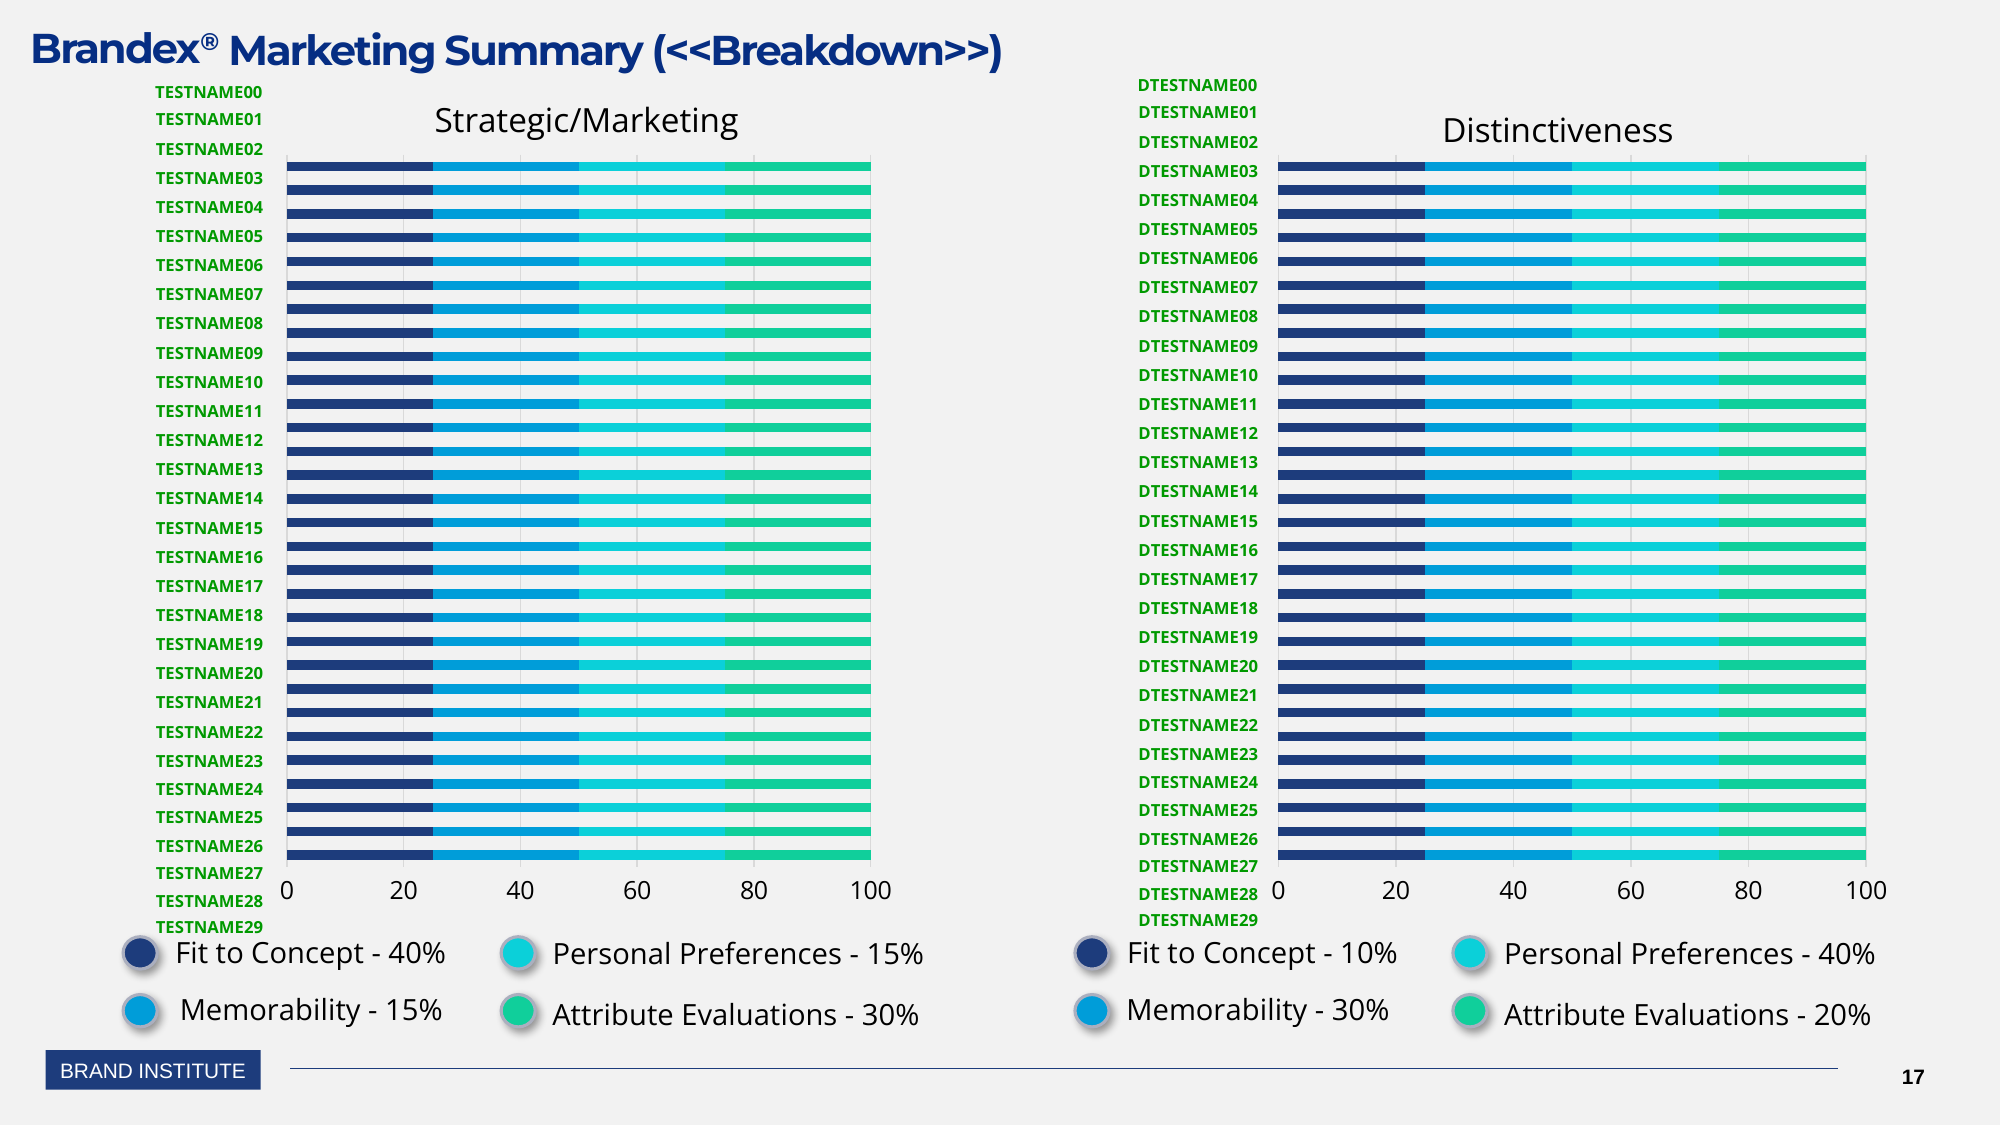

# Brandex®
Marketing Summary (<<Breakdown>>)
DTESTNAME00
TESTNAME00
Strategic/Marketing
Distinctiveness
DTESTNAME01
TESTNAME01
DTESTNAME02
TESTNAME02

### Chart

| Category | Series 1 | Series 2 | Series 3 | Series 4 |
|---|---|---|---|---|
| TESTNAME00 | 25.0 | 25.0 | 25.0 | 25.0 |
| TESTNAME01 | 25.0 | 25.0 | 25.0 | 25.0 |
| TESTNAME02 | 25.0 | 25.0 | 25.0 | 25.0 |
| TESTNAME03 | 25.0 | 25.0 | 25.0 | 25.0 |
| TESTNAME04 | 25.0 | 25.0 | 25.0 | 25.0 |
| TESTNAME05 | 25.0 | 25.0 | 25.0 | 25.0 |
| TESTNAME06 | 25.0 | 25.0 | 25.0 | 25.0 |
| TESTNAME07 | 25.0 | 25.0 | 25.0 | 25.0 |
| TESTNAME08 | 25.0 | 25.0 | 25.0 | 25.0 |
| TESTNAME09 | 25.0 | 25.0 | 25.0 | 25.0 |
| TESTNAME10 | 25.0 | 25.0 | 25.0 | 25.0 |
| TESTNAME11 | 25.0 | 25.0 | 25.0 | 25.0 |
| TESTNAME12 | 25.0 | 25.0 | 25.0 | 25.0 |
| TESTNAME13 | 25.0 | 25.0 | 25.0 | 25.0 |
| TESTNAME14 | 25.0 | 25.0 | 25.0 | 25.0 |
| TESTNAME15 | 25.0 | 25.0 | 25.0 | 25.0 |
| TESTNAME16 | 25.0 | 25.0 | 25.0 | 25.0 |
| TESTNAME17 | 25.0 | 25.0 | 25.0 | 25.0 |
| TESTNAME18 | 25.0 | 25.0 | 25.0 | 25.0 |
| TESTNAME19 | 25.0 | 25.0 | 25.0 | 25.0 |
| TESTNAME20 | 25.0 | 25.0 | 25.0 | 25.0 |
| TESTNAME21 | 25.0 | 25.0 | 25.0 | 25.0 |
| TESTNAME22 | 25.0 | 25.0 | 25.0 | 25.0 |
| TESTNAME23 | 25.0 | 25.0 | 25.0 | 25.0 |
| TESTNAME24 | 25.0 | 25.0 | 25.0 | 25.0 |
| TESTNAME25 | 25.0 | 25.0 | 25.0 | 25.0 |
| TESTNAME26 | 25.0 | 25.0 | 25.0 | 25.0 |
| TESTNAME27 | 25.0 | 25.0 | 25.0 | 25.0 |
| TESTNAME28 | 25.0 | 25.0 | 25.0 | 25.0 |
| TESTNAME29 | 25.0 | 25.0 | 25.0 | 25.0 |

### Chart

| Category | Series 1 | Series 2 | Series 3 | Series 4 |
|---|---|---|---|---|
| TESTNAME00 | 25.0 | 25.0 | 25.0 | 25.0 |
| TESTNAME01 | 25.0 | 25.0 | 25.0 | 25.0 |
| TESTNAME02 | 25.0 | 25.0 | 25.0 | 25.0 |
| TESTNAME03 | 25.0 | 25.0 | 25.0 | 25.0 |
| TESTNAME04 | 25.0 | 25.0 | 25.0 | 25.0 |
| TESTNAME05 | 25.0 | 25.0 | 25.0 | 25.0 |
| TESTNAME06 | 25.0 | 25.0 | 25.0 | 25.0 |
| TESTNAME07 | 25.0 | 25.0 | 25.0 | 25.0 |
| TESTNAME08 | 25.0 | 25.0 | 25.0 | 25.0 |
| TESTNAME09 | 25.0 | 25.0 | 25.0 | 25.0 |
| TESTNAME10 | 25.0 | 25.0 | 25.0 | 25.0 |
| TESTNAME11 | 25.0 | 25.0 | 25.0 | 25.0 |
| TESTNAME12 | 25.0 | 25.0 | 25.0 | 25.0 |
| TESTNAME13 | 25.0 | 25.0 | 25.0 | 25.0 |
| TESTNAME14 | 25.0 | 25.0 | 25.0 | 25.0 |
| TESTNAME15 | 25.0 | 25.0 | 25.0 | 25.0 |
| TESTNAME16 | 25.0 | 25.0 | 25.0 | 25.0 |
| TESTNAME17 | 25.0 | 25.0 | 25.0 | 25.0 |
| TESTNAME18 | 25.0 | 25.0 | 25.0 | 25.0 |
| TESTNAME19 | 25.0 | 25.0 | 25.0 | 25.0 |
| TESTNAME20 | 25.0 | 25.0 | 25.0 | 25.0 |
| TESTNAME21 | 25.0 | 25.0 | 25.0 | 25.0 |
| TESTNAME22 | 25.0 | 25.0 | 25.0 | 25.0 |
| TESTNAME23 | 25.0 | 25.0 | 25.0 | 25.0 |
| TESTNAME24 | 25.0 | 25.0 | 25.0 | 25.0 |
| TESTNAME25 | 25.0 | 25.0 | 25.0 | 25.0 |
| TESTNAME26 | 25.0 | 25.0 | 25.0 | 25.0 |
| TESTNAME27 | 25.0 | 25.0 | 25.0 | 25.0 |
| TESTNAME28 | 25.0 | 25.0 | 25.0 | 25.0 |
| TESTNAME29 | 25.0 | 25.0 | 25.0 | 25.0 |
DTESTNAME03
TESTNAME03
DTESTNAME04
TESTNAME04
DTESTNAME05
TESTNAME05
DTESTNAME06
TESTNAME06
DTESTNAME07
TESTNAME07
DTESTNAME08
TESTNAME08
DTESTNAME09
TESTNAME09
DTESTNAME10
TESTNAME10
DTESTNAME11
TESTNAME11
DTESTNAME12
TESTNAME12
DTESTNAME13
TESTNAME13
DTESTNAME14
TESTNAME14
DTESTNAME15
TESTNAME15
DTESTNAME16
TESTNAME16
DTESTNAME17
TESTNAME17
DTESTNAME18
TESTNAME18
DTESTNAME19
TESTNAME19
DTESTNAME20
TESTNAME20
DTESTNAME21
TESTNAME21
DTESTNAME22
TESTNAME22
DTESTNAME23
TESTNAME23
DTESTNAME24
TESTNAME24
DTESTNAME25
TESTNAME25
DTESTNAME26
TESTNAME26
DTESTNAME27
TESTNAME27
DTESTNAME28
TESTNAME28
DTESTNAME29
TESTNAME29
Fit to Concept - 40%
Personal Preferences - 15%

Memorability - 15%

Attribute Evaluations - 30%
Fit to Concept - 10%
Personal Preferences - 40%

Memorability - 30%

Attribute Evaluations - 20%